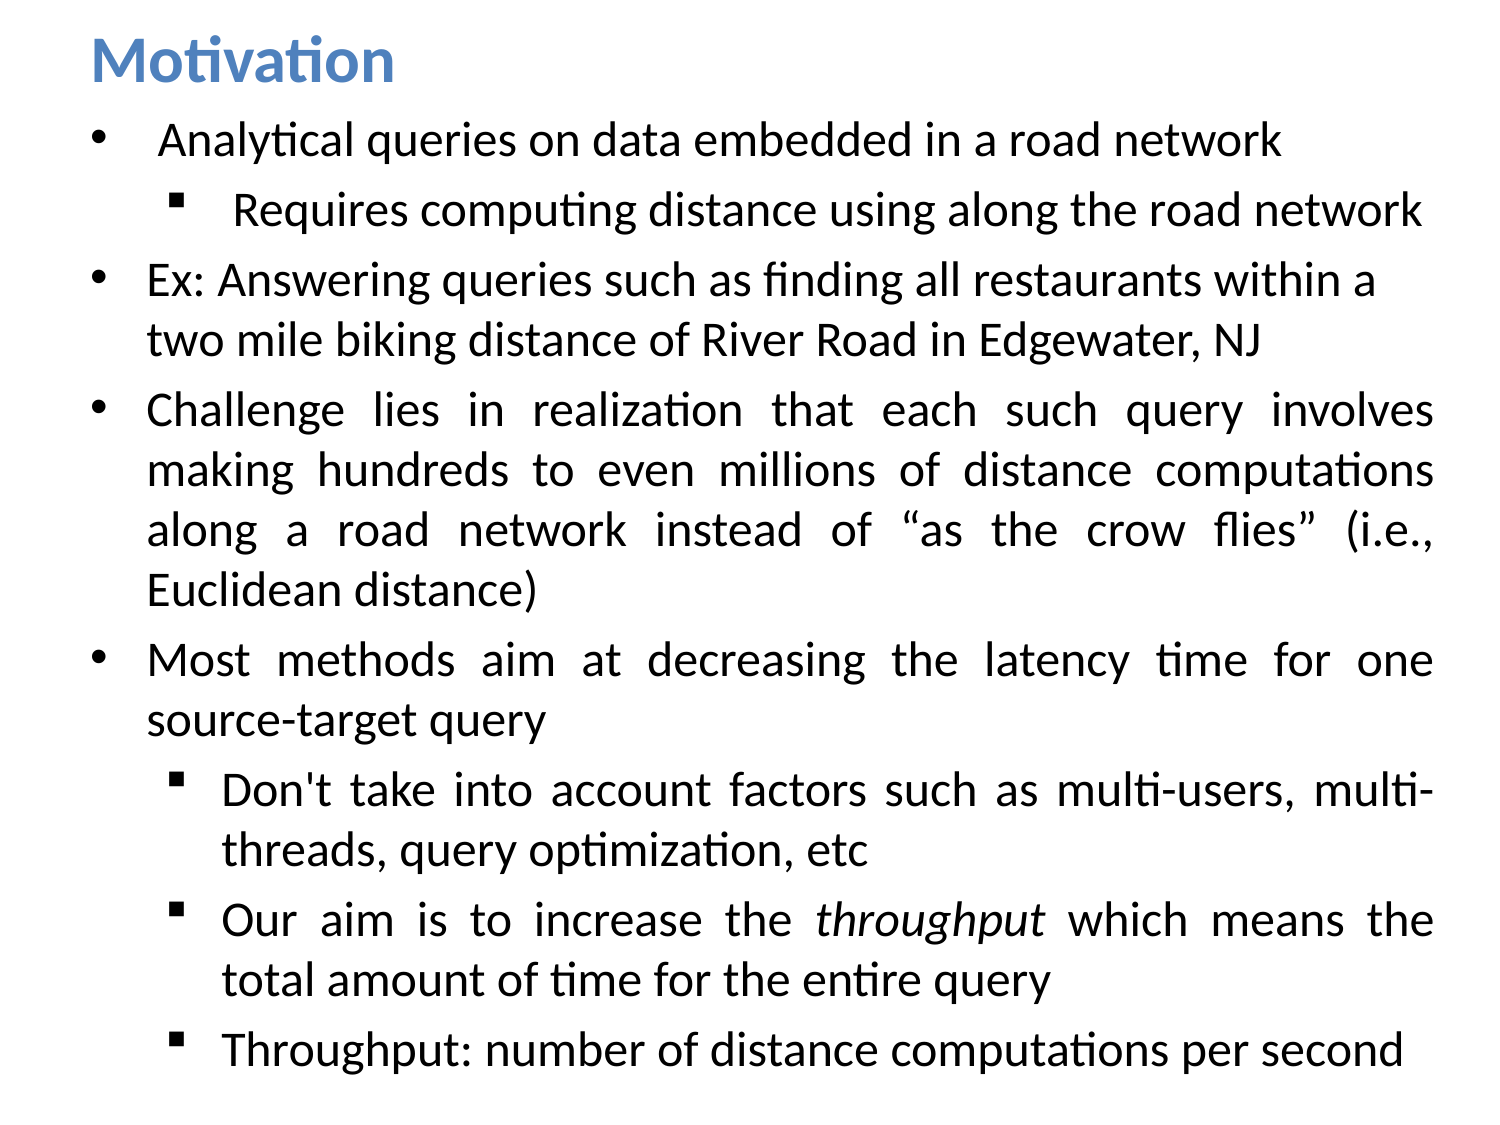

# Motivation
 Analytical queries on data embedded in a road network
 Requires computing distance using along the road network
Ex: Answering queries such as finding all restaurants within a two mile biking distance of River Road in Edgewater, NJ
Challenge lies in realization that each such query involves making hundreds to even millions of distance computations along a road network instead of “as the crow flies” (i.e., Euclidean distance)
Most methods aim at decreasing the latency time for one source-target query
Don't take into account factors such as multi-users, multi-threads, query optimization, etc
Our aim is to increase the throughput which means the total amount of time for the entire query
Throughput: number of distance computations per second